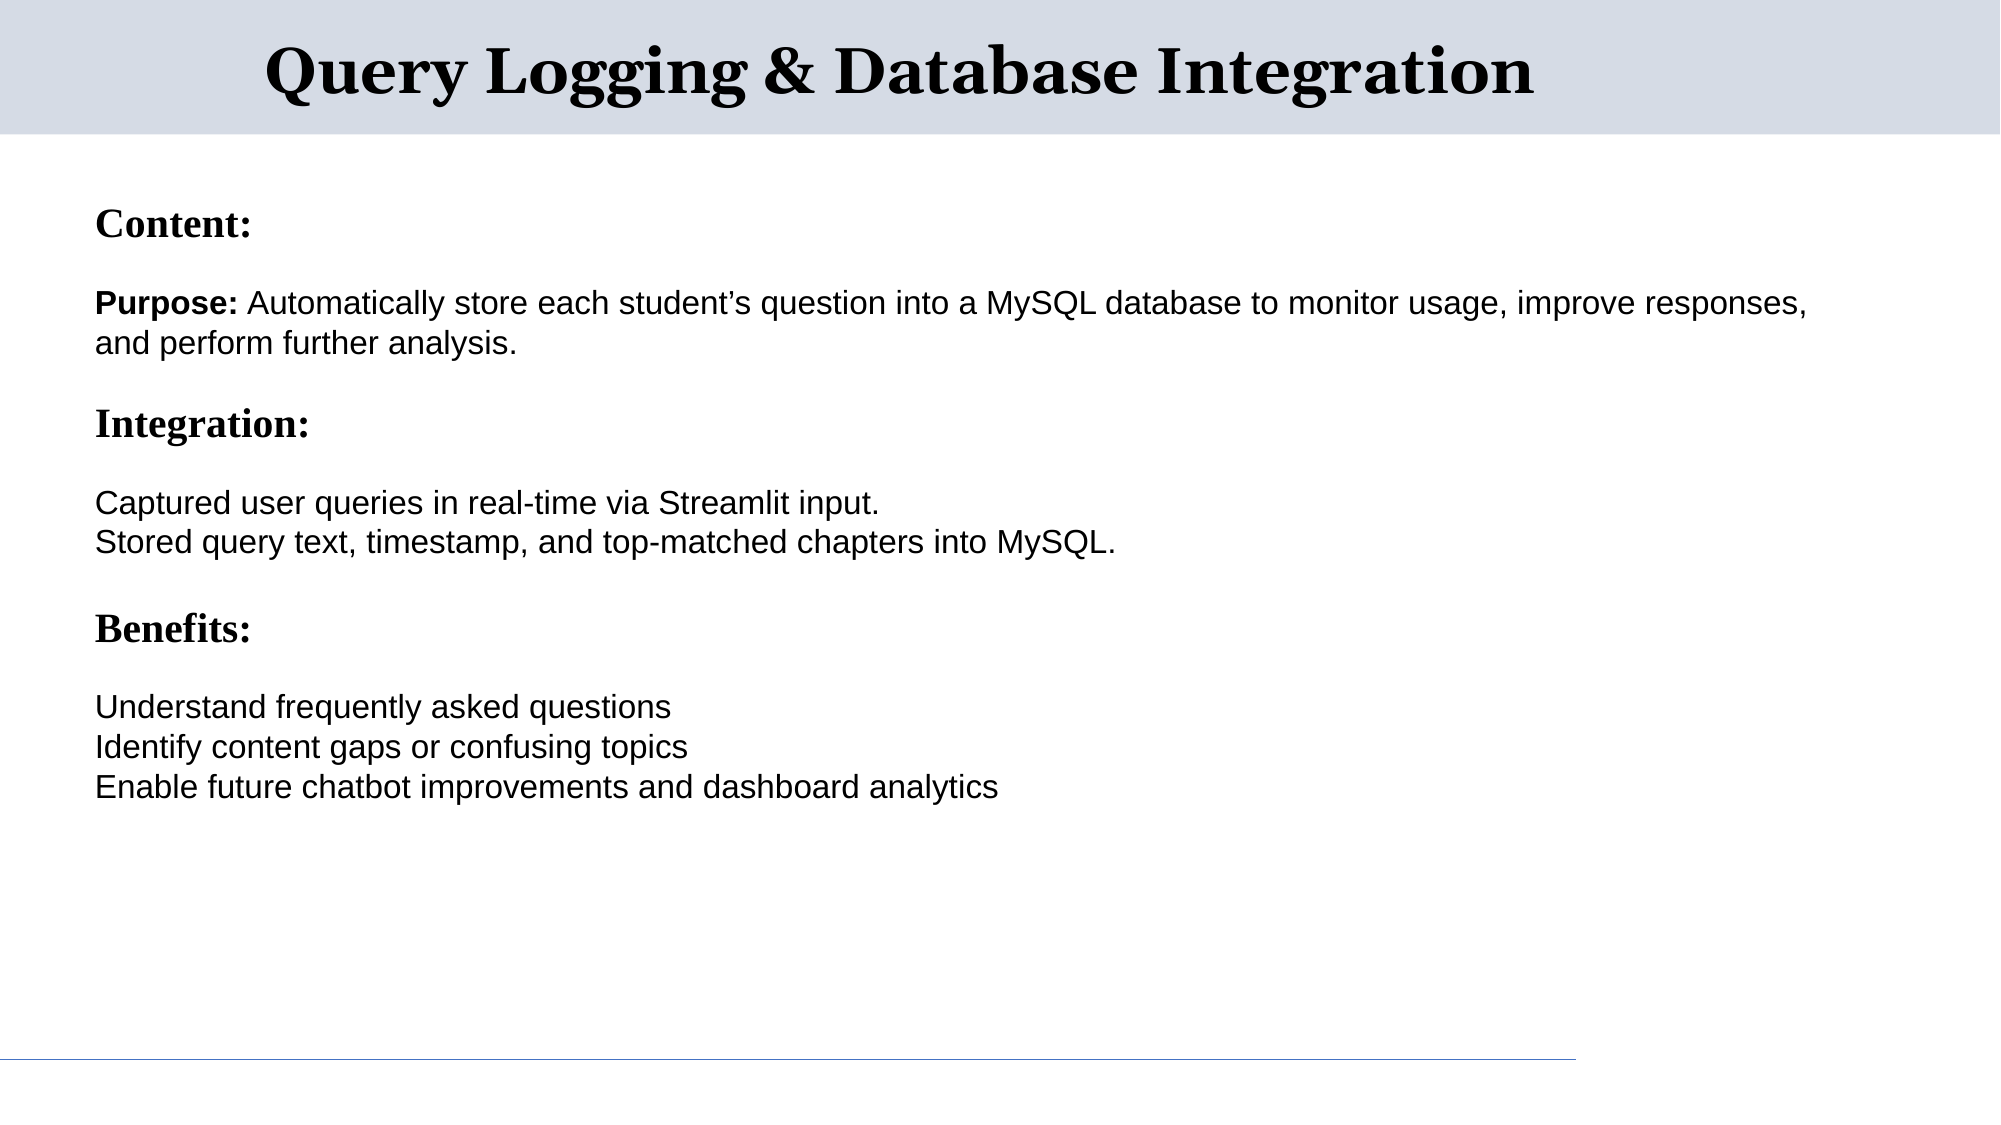

# Query Logging & Database Integration
Content:

Purpose: Automatically store each student’s question into a MySQL database to monitor usage, improve responses, and perform further analysis.

Integration:

Captured user queries in real-time via Streamlit input.
Stored query text, timestamp, and top-matched chapters into MySQL.

Benefits:

Understand frequently asked questions
Identify content gaps or confusing topics
Enable future chatbot improvements and dashboard analytics